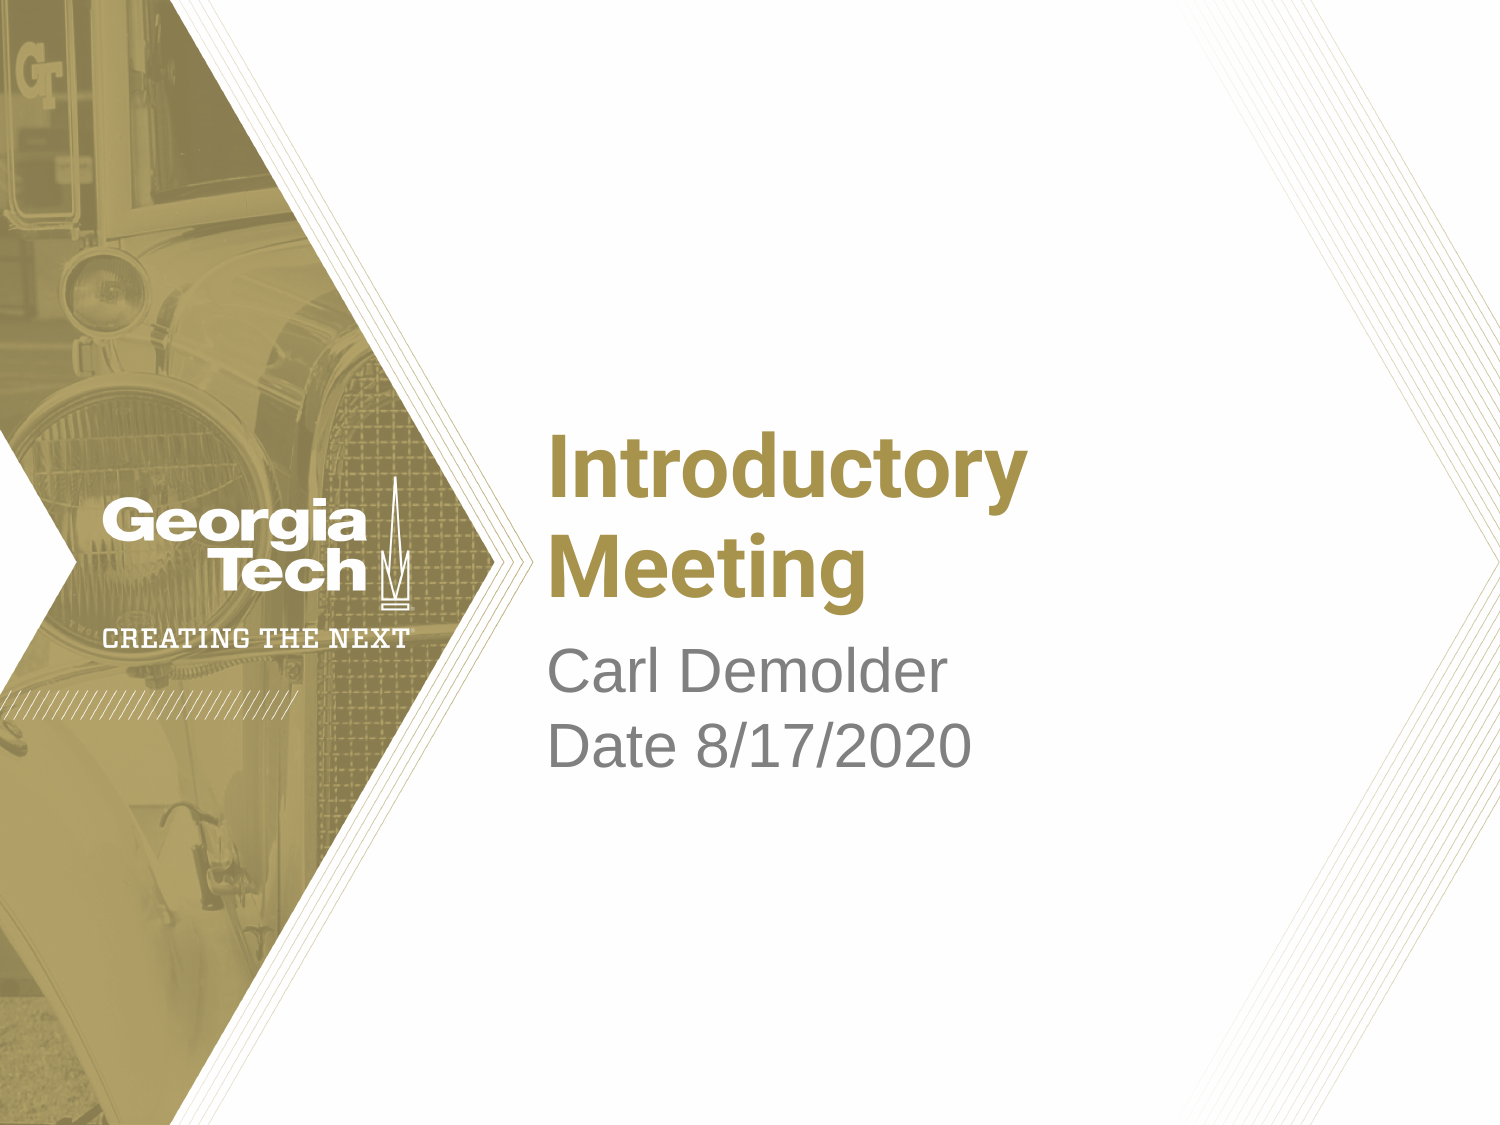

# Introductory Meeting
Carl Demolder
Date 8/17/2020